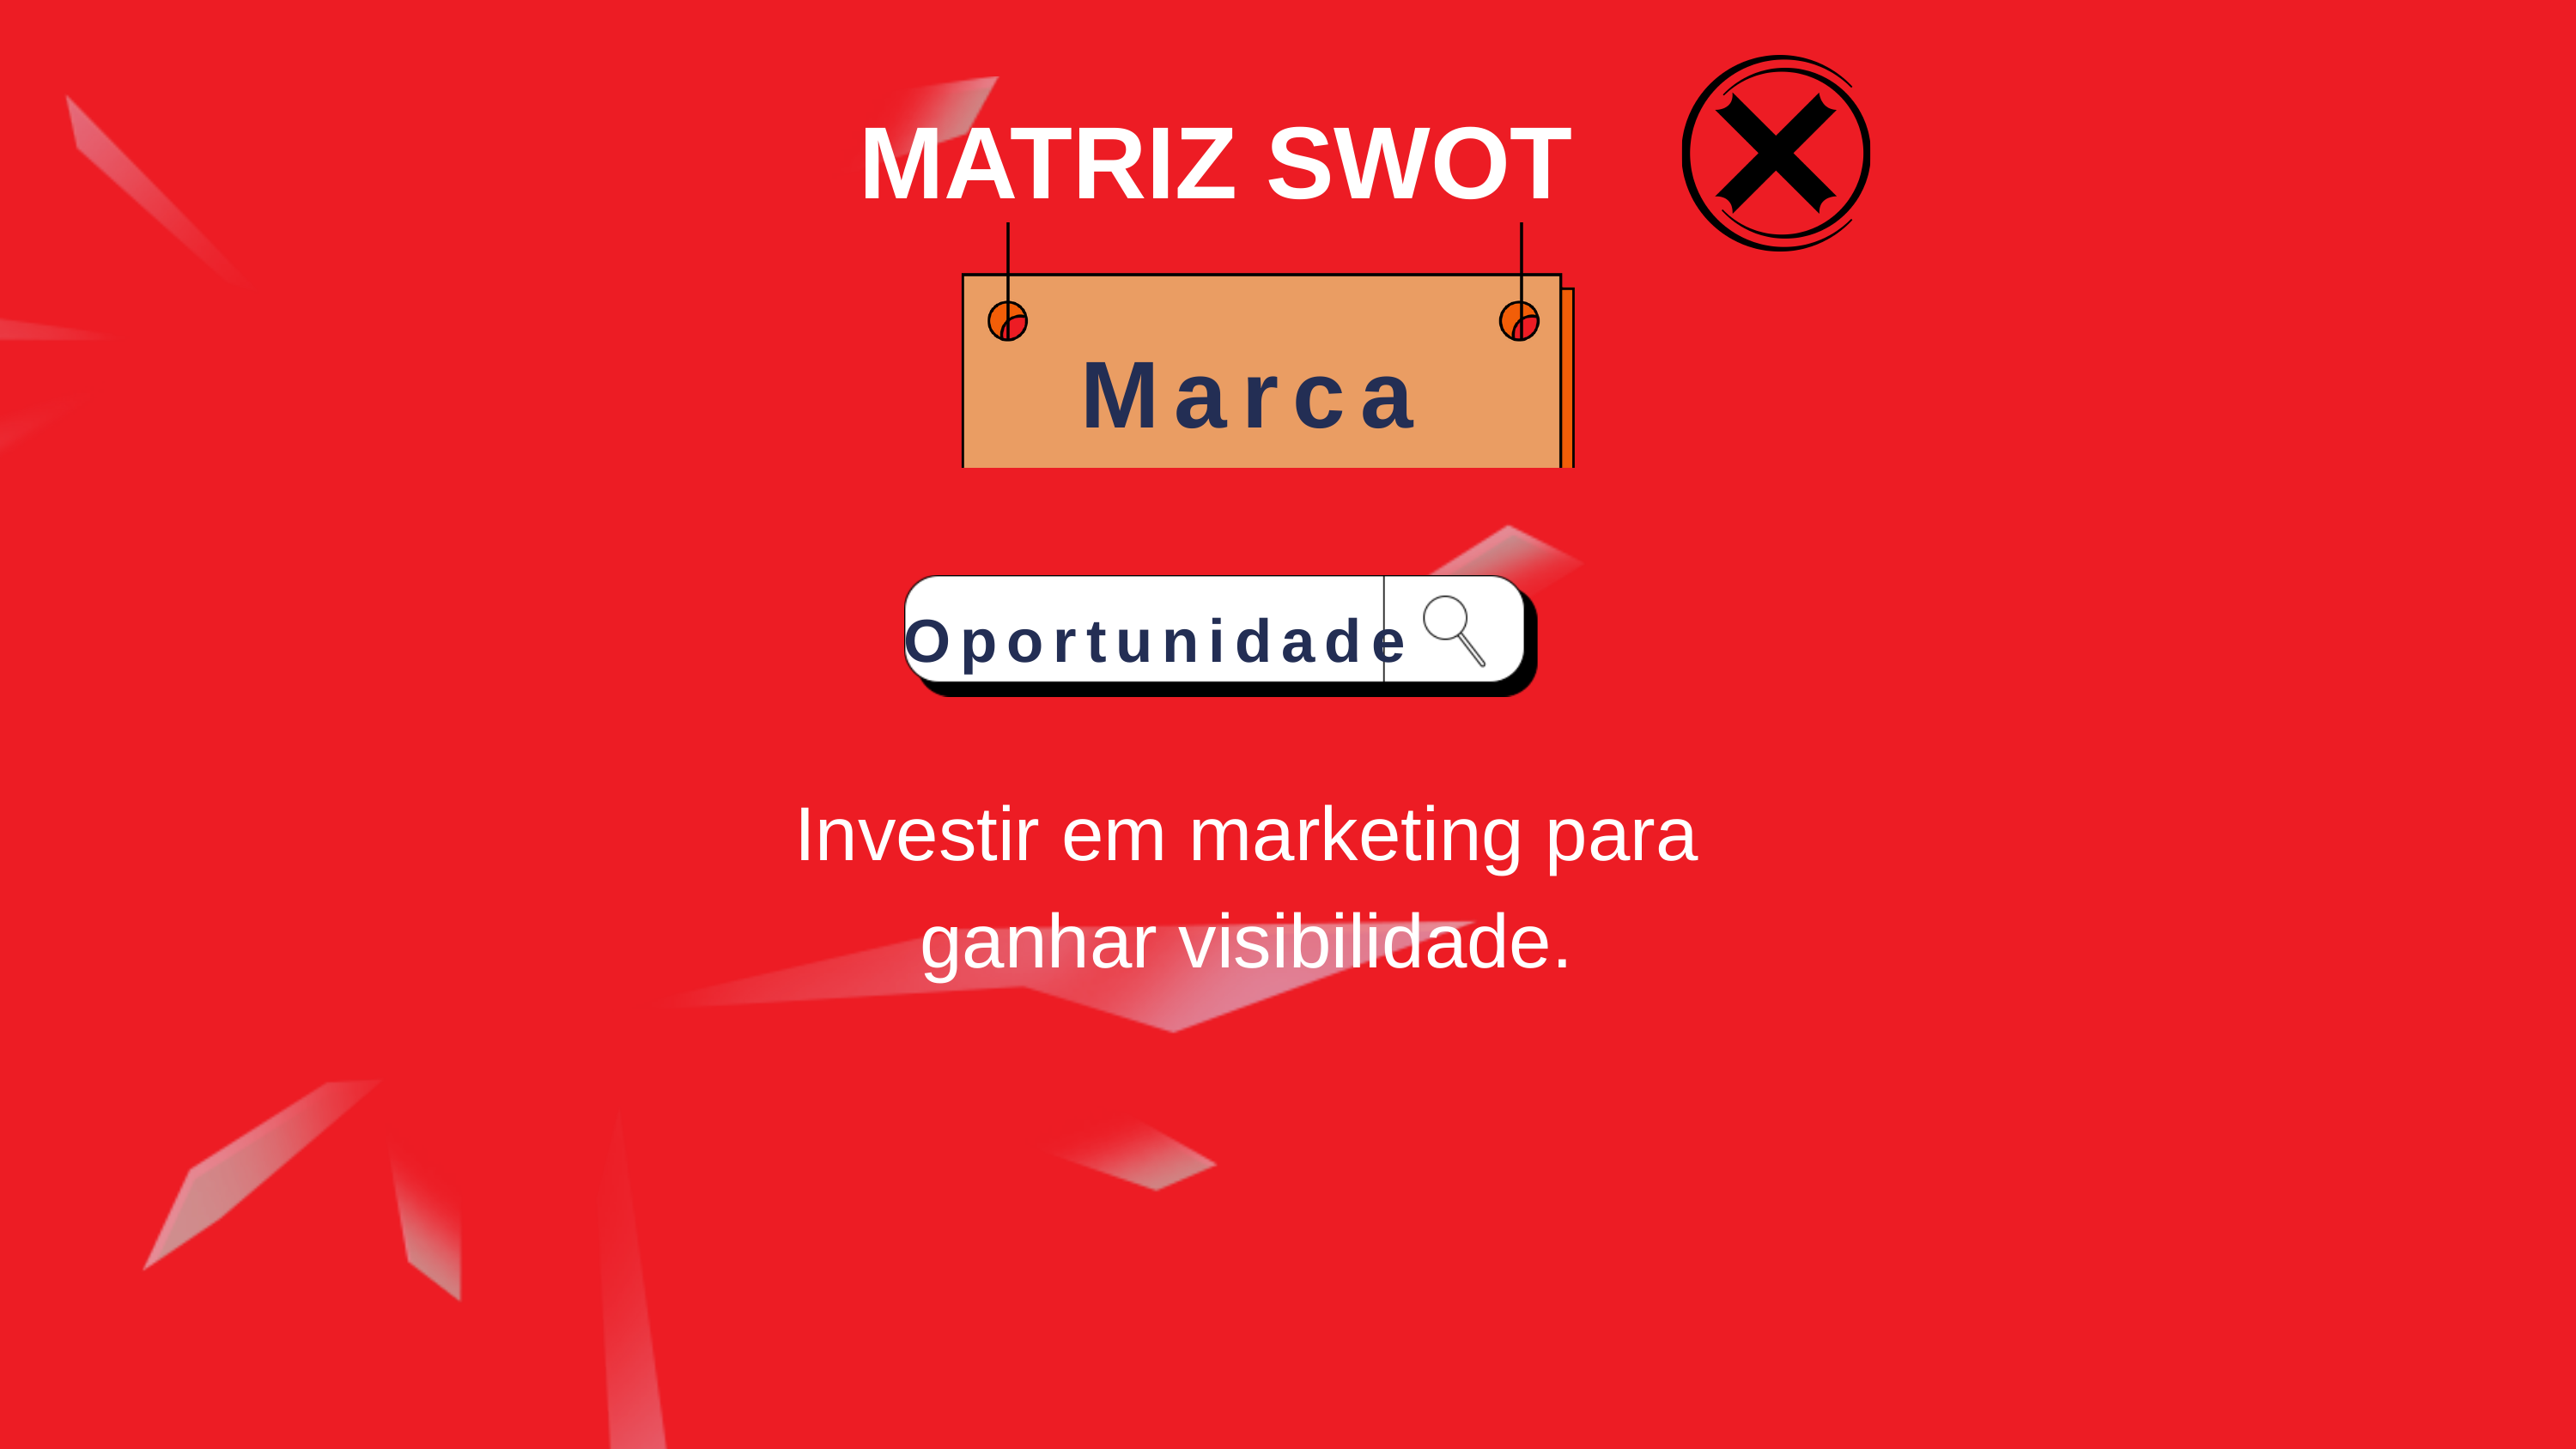

MATRIZ SWOT

Marca

Oportunidade
Investir em marketing para ganhar visibilidade.